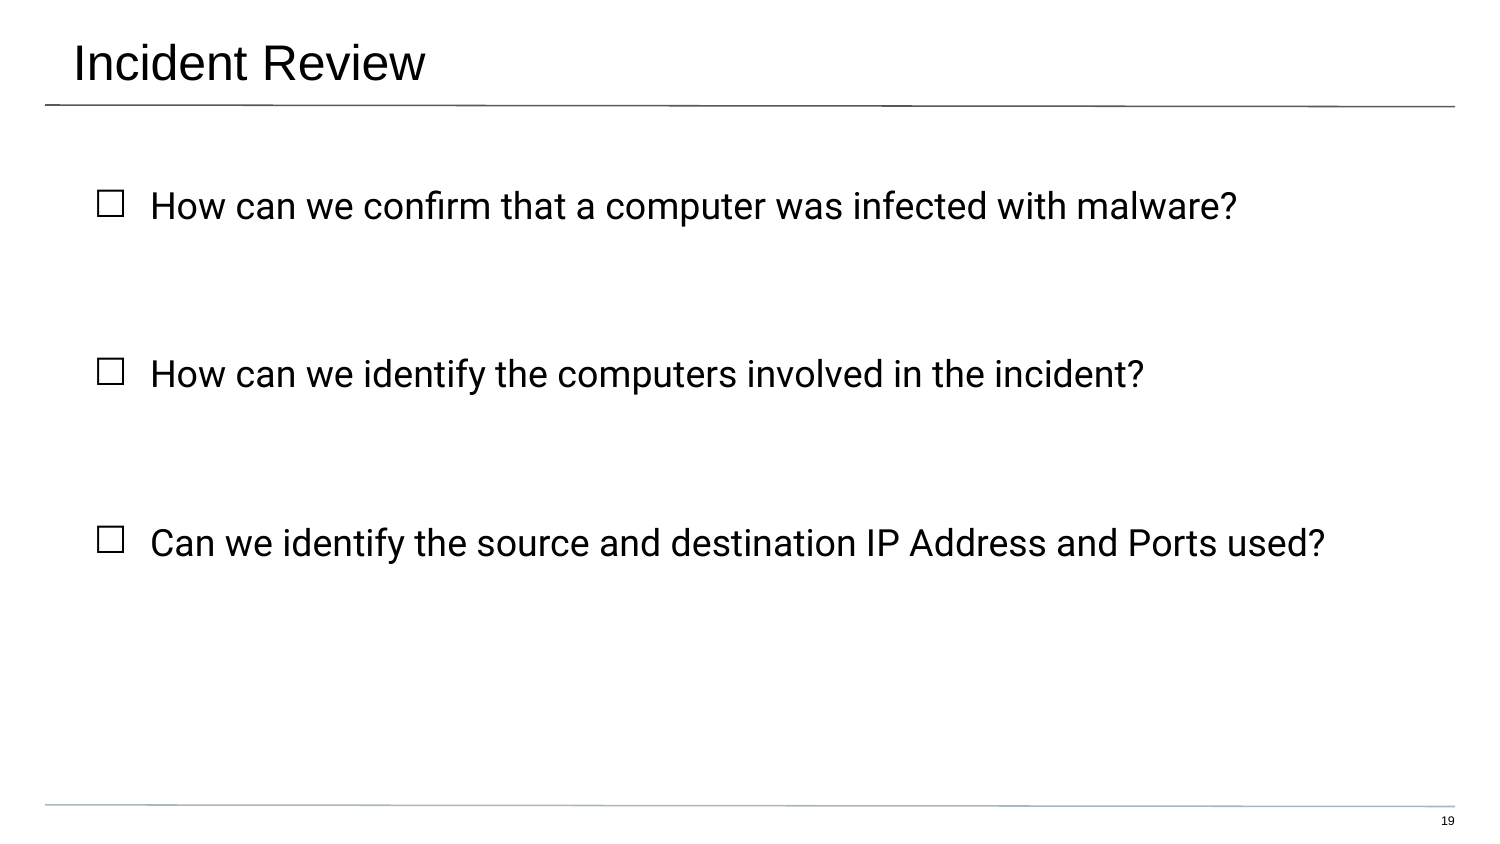

# Incident Review
How can we confirm that a computer was infected with malware?

How can we identify the computers involved in the incident?

Can we identify the source and destination IP Address and Ports used?

19